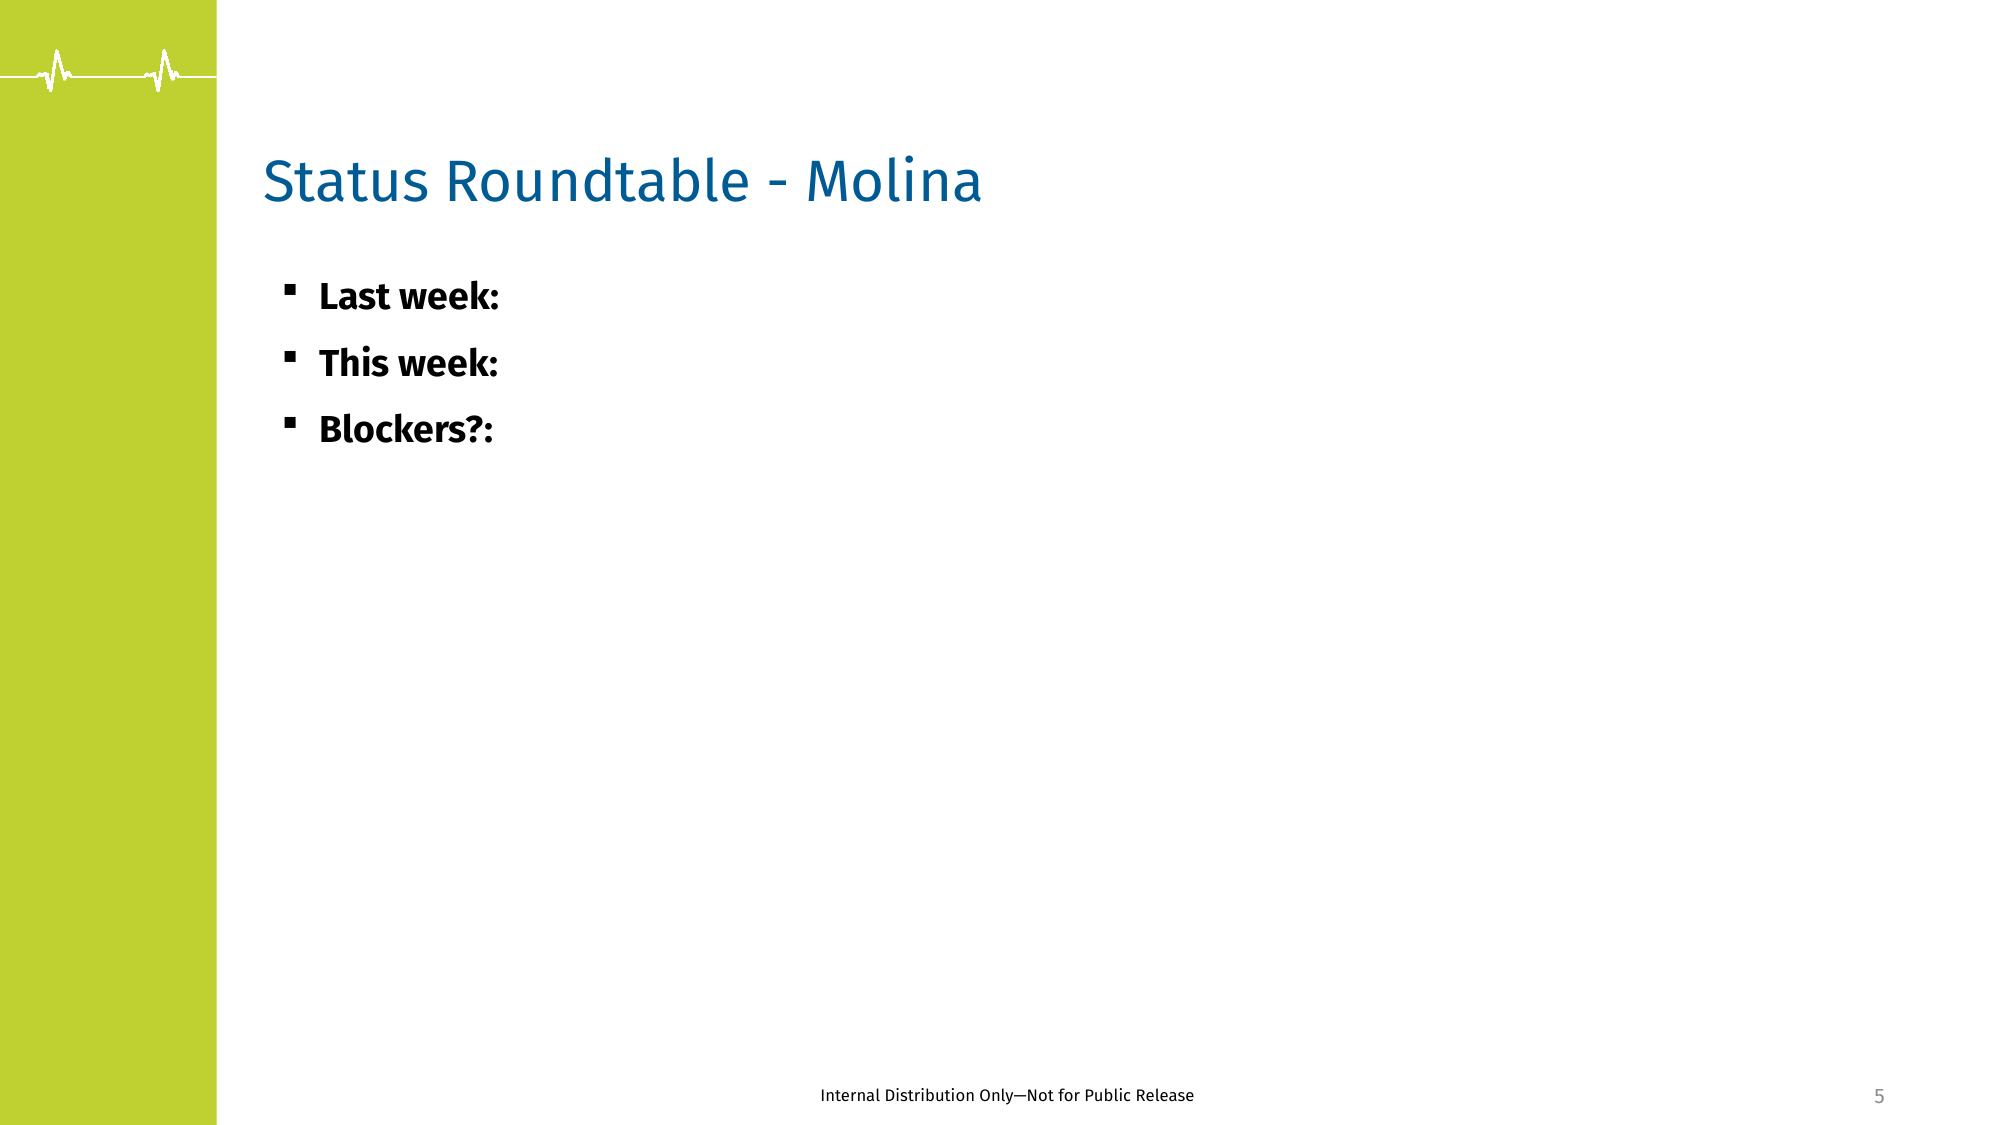

# Status Roundtable - Molina
Last week:
This week:
Blockers?:
5